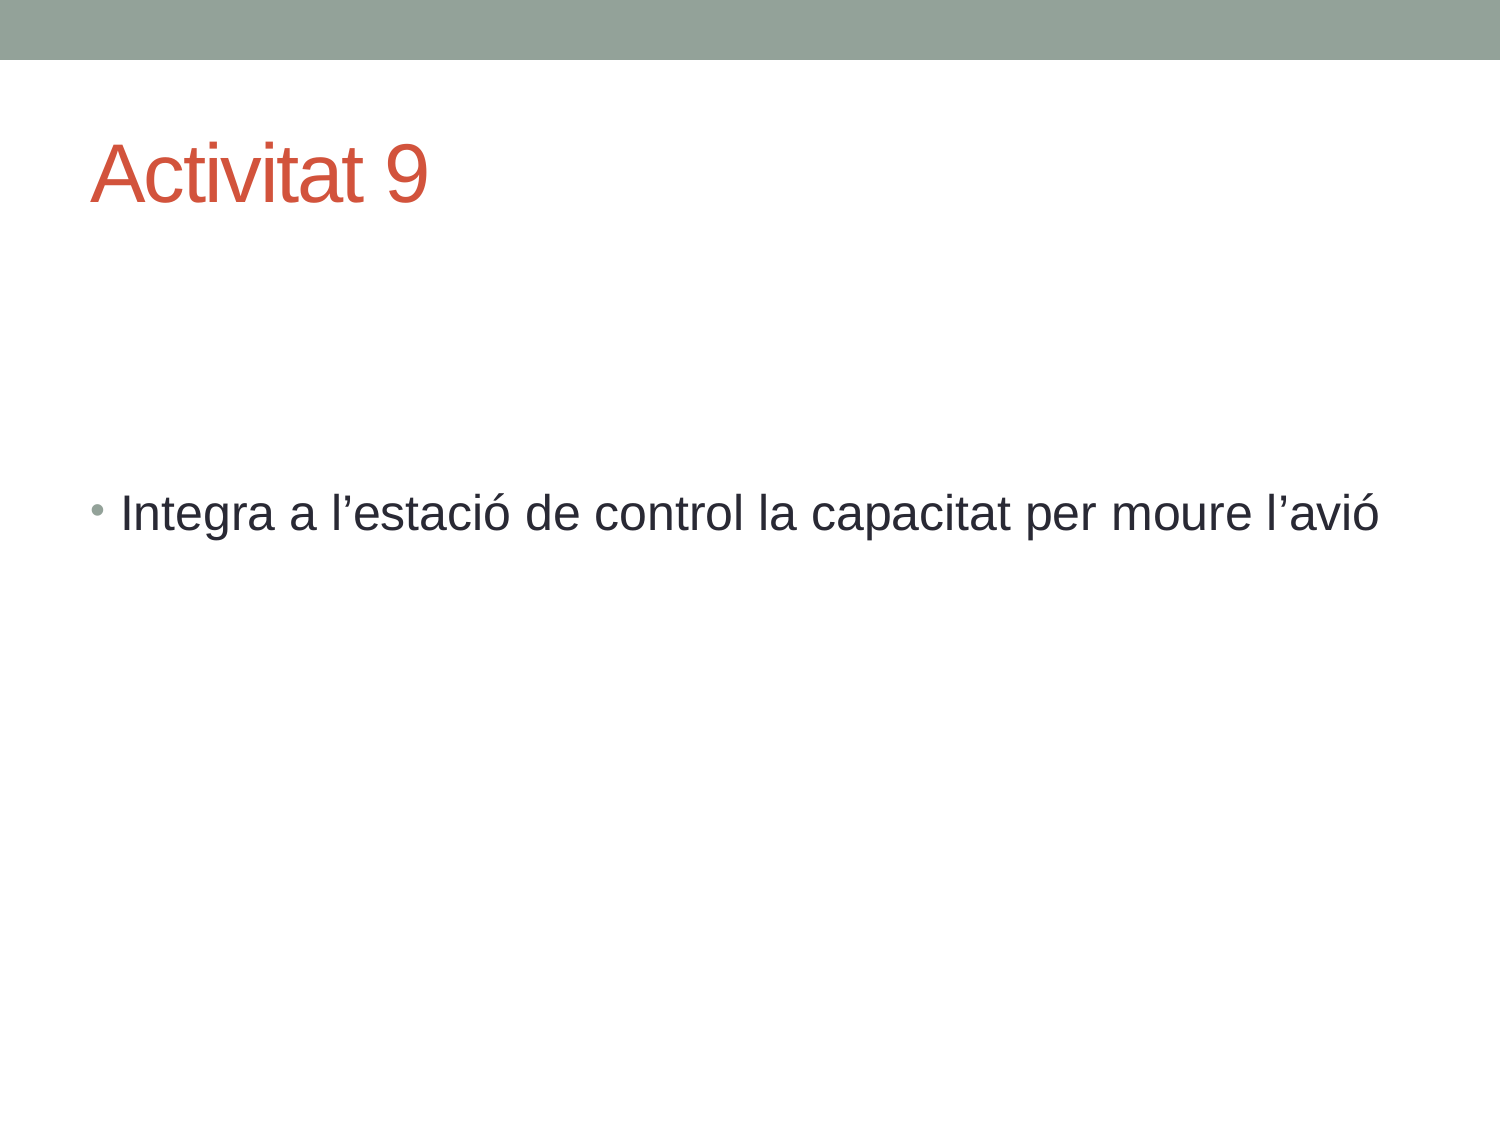

# Activitat 9

Integra a l’estació de control la capacitat per moure l’avió